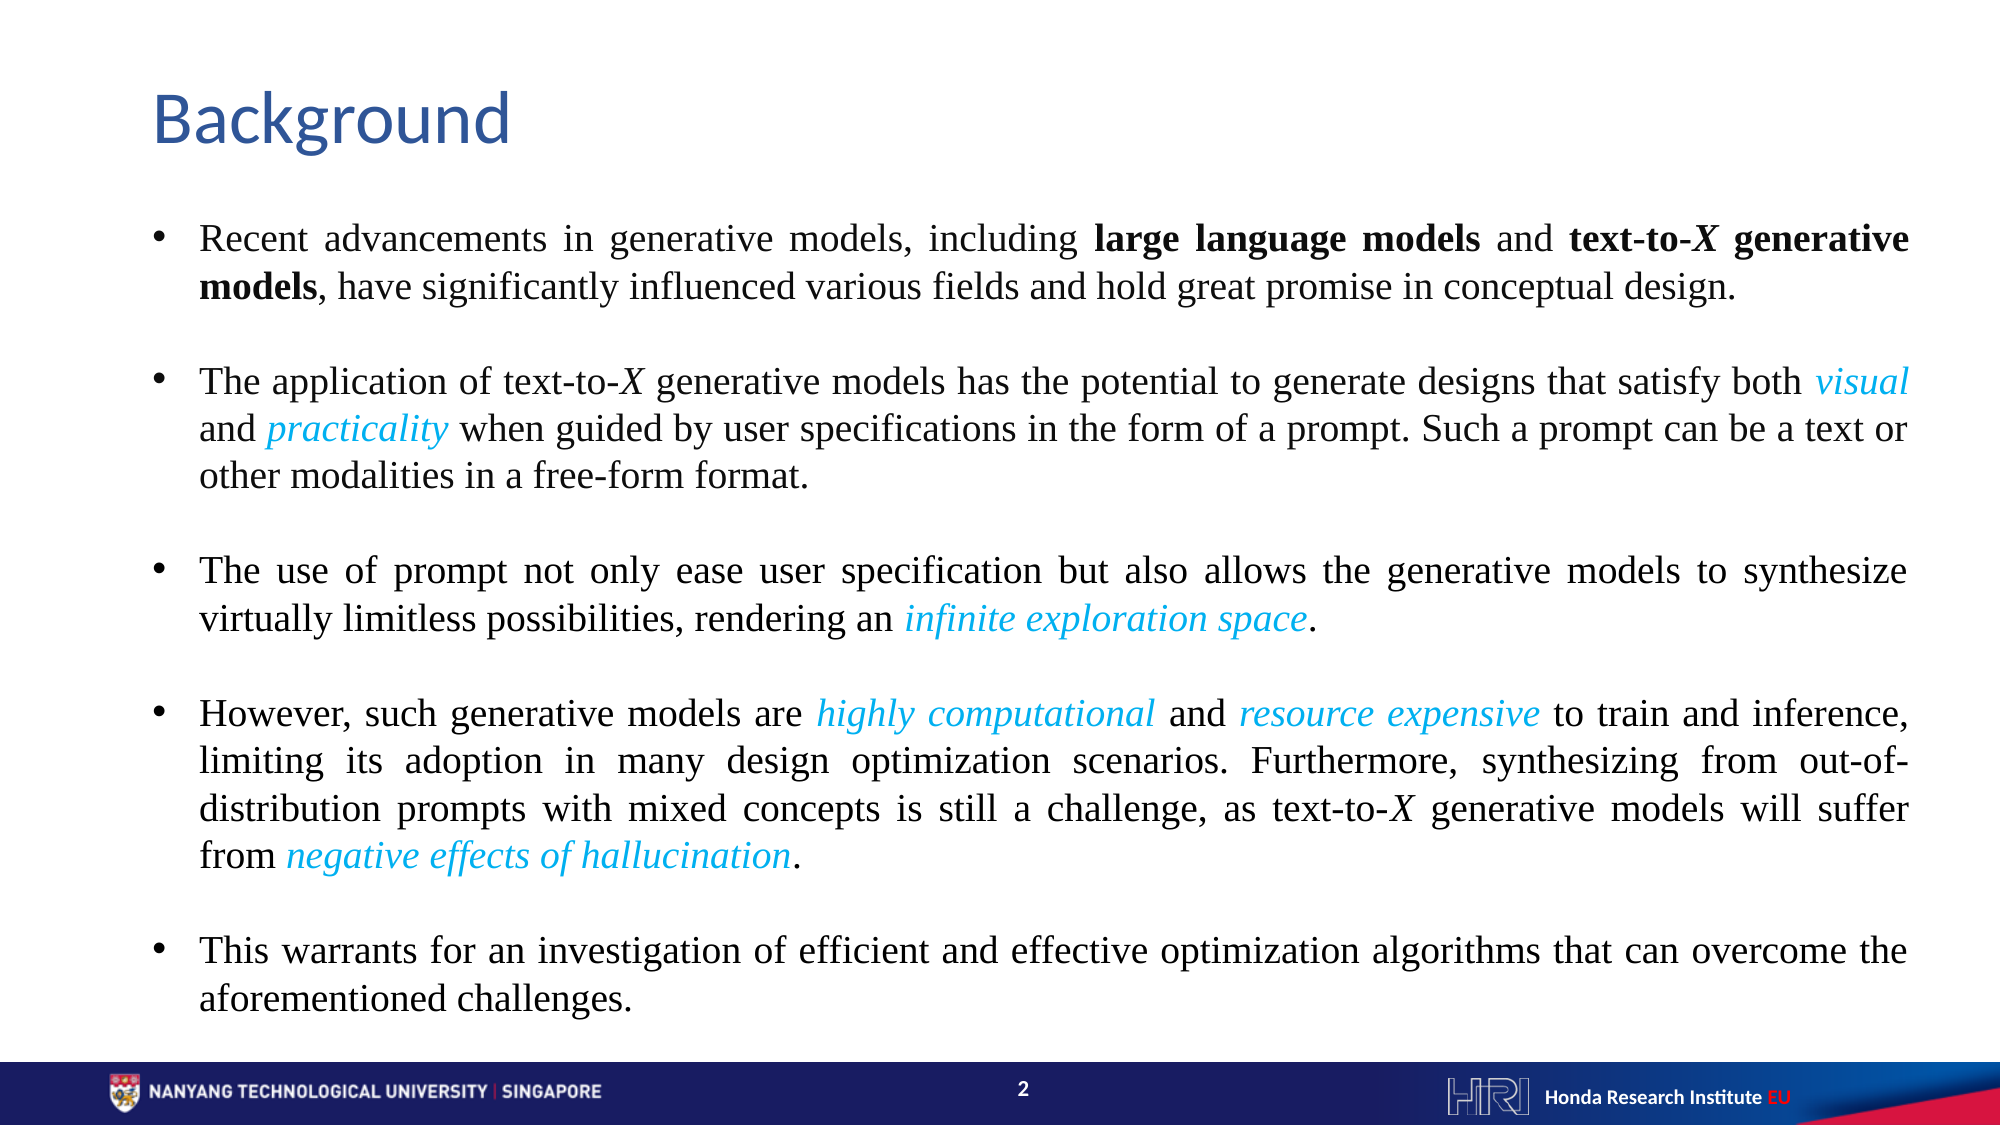

# Background
Recent advancements in generative models, including large language models and text-to-X generative models, have significantly influenced various fields and hold great promise in conceptual design.

The application of text-to-X generative models has the potential to generate designs that satisfy both visual and practicality when guided by user specifications in the form of a prompt. Such a prompt can be a text or other modalities in a free-form format.

The use of prompt not only ease user specification but also allows the generative models to synthesize virtually limitless possibilities, rendering an infinite exploration space.

However, such generative models are highly computational and resource expensive to train and inference, limiting its adoption in many design optimization scenarios. Furthermore, synthesizing from out-of-distribution prompts with mixed concepts is still a challenge, as text-to-X generative models will suffer from negative effects of hallucination.

This warrants for an investigation of efficient and effective optimization algorithms that can overcome the aforementioned challenges.
2